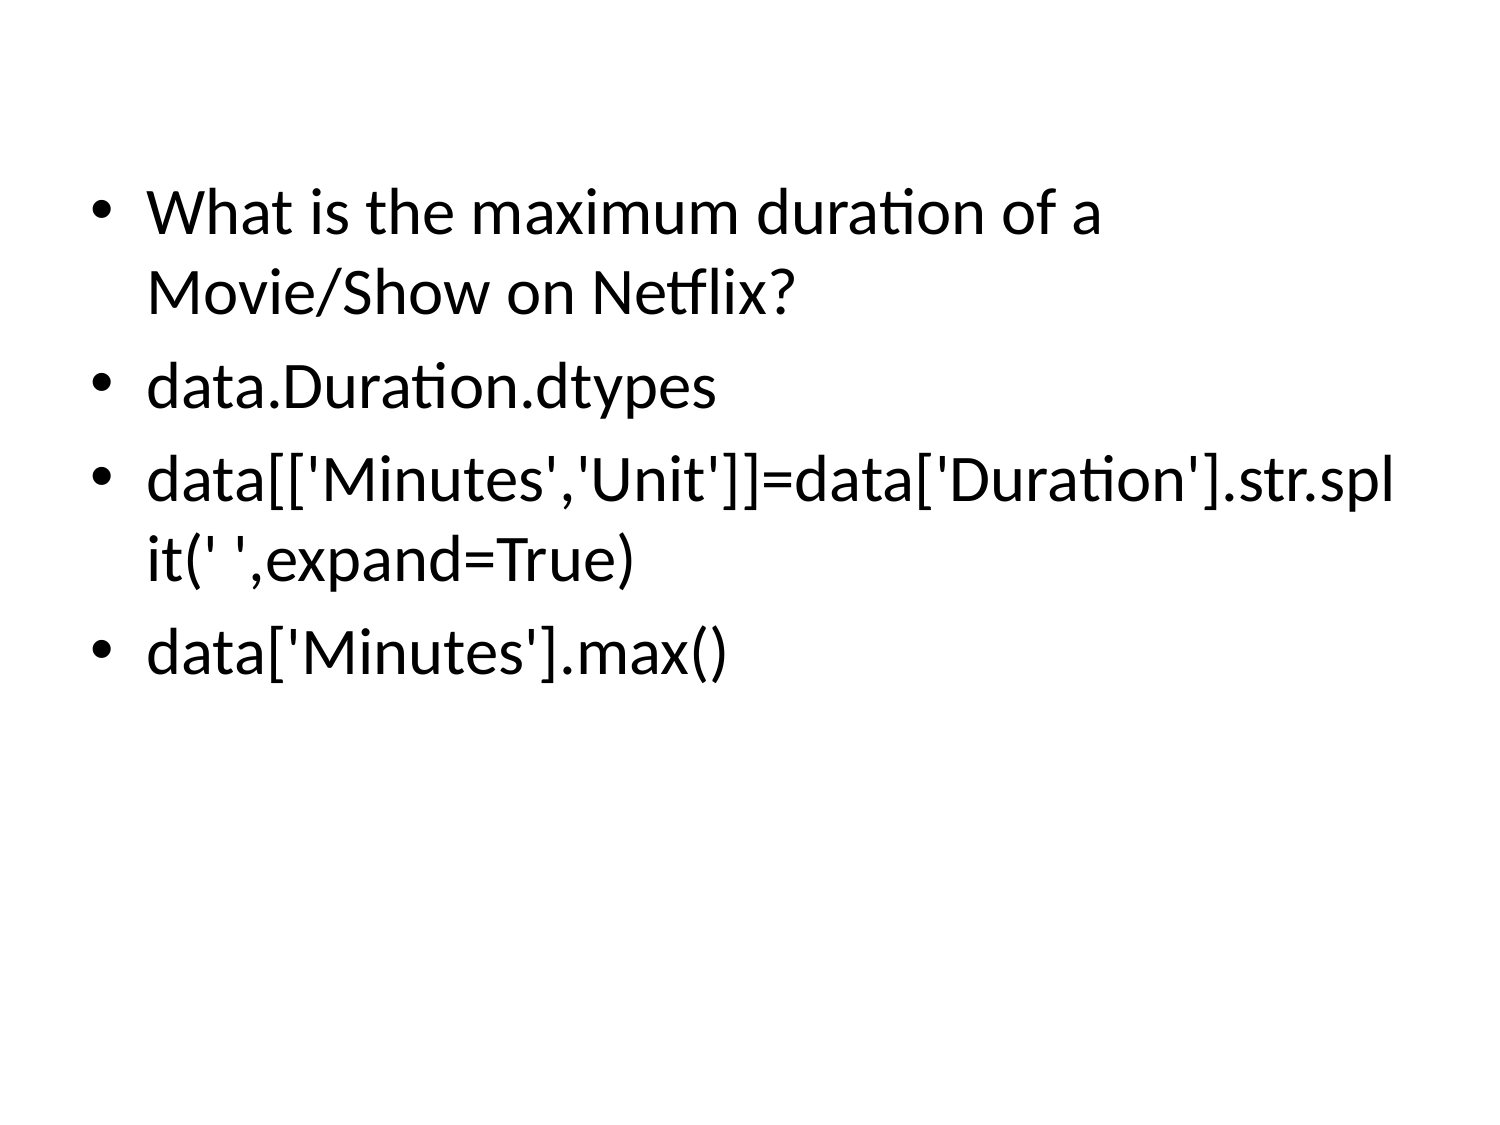

What is the maximum duration of a Movie/Show on Netflix?
data.Duration.dtypes
data[['Minutes','Unit']]=data['Duration'].str.split(' ',expand=True)
data['Minutes'].max()